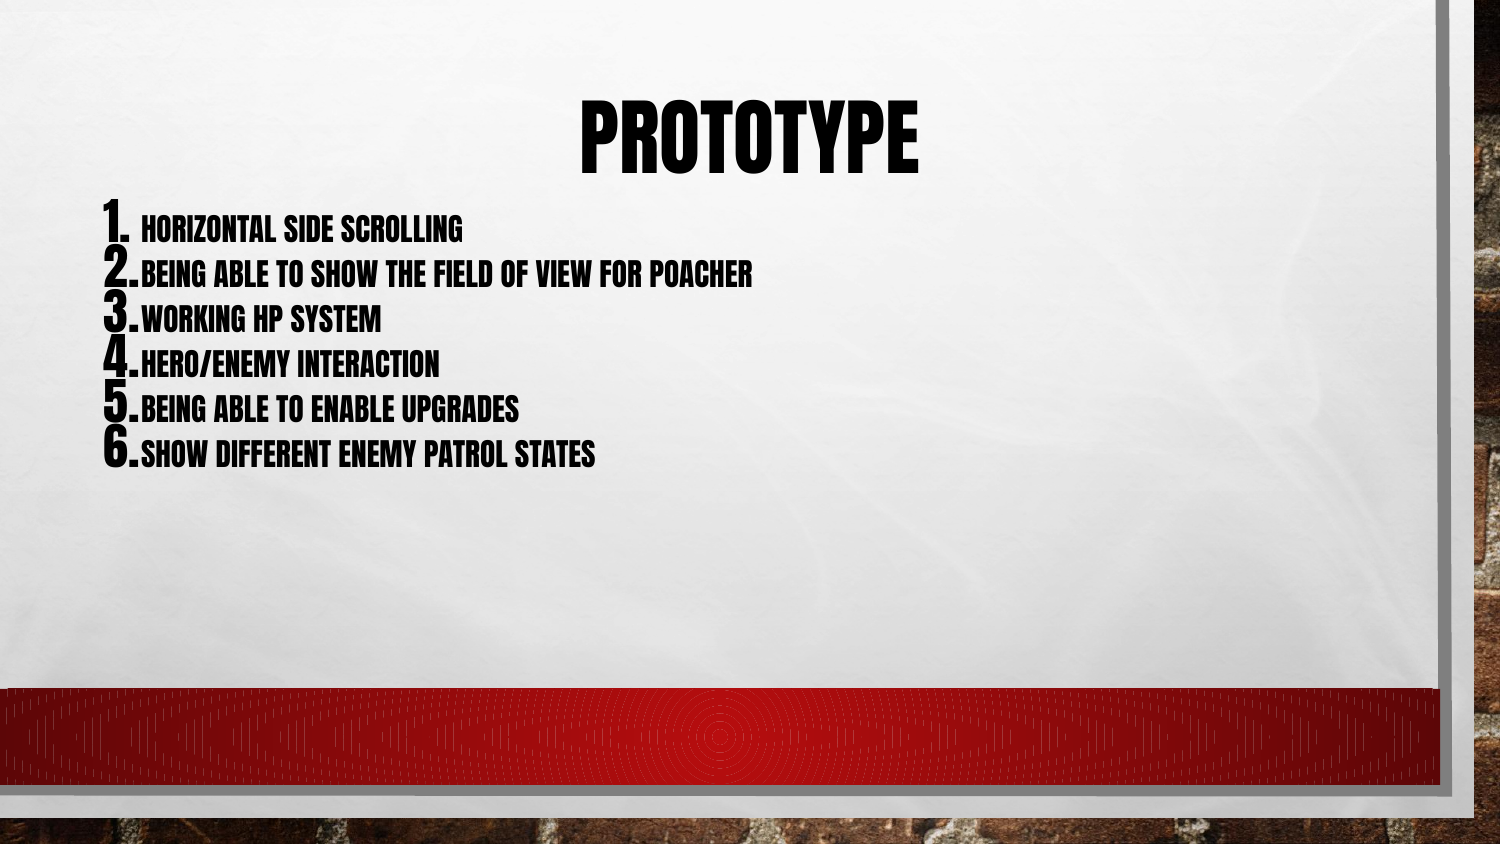

# PROTOTYPE
HORIZONTAL SIDE SCROLLING
BEING ABLE TO SHOW THE FIELD OF VIEW FOR POACHER
WORKING HP SYSTEM
HERO/ENEMY INTERACTION
BEING ABLE TO ENABLE UPGRADES
SHOW DIFFERENT ENEMY PATROL STATES